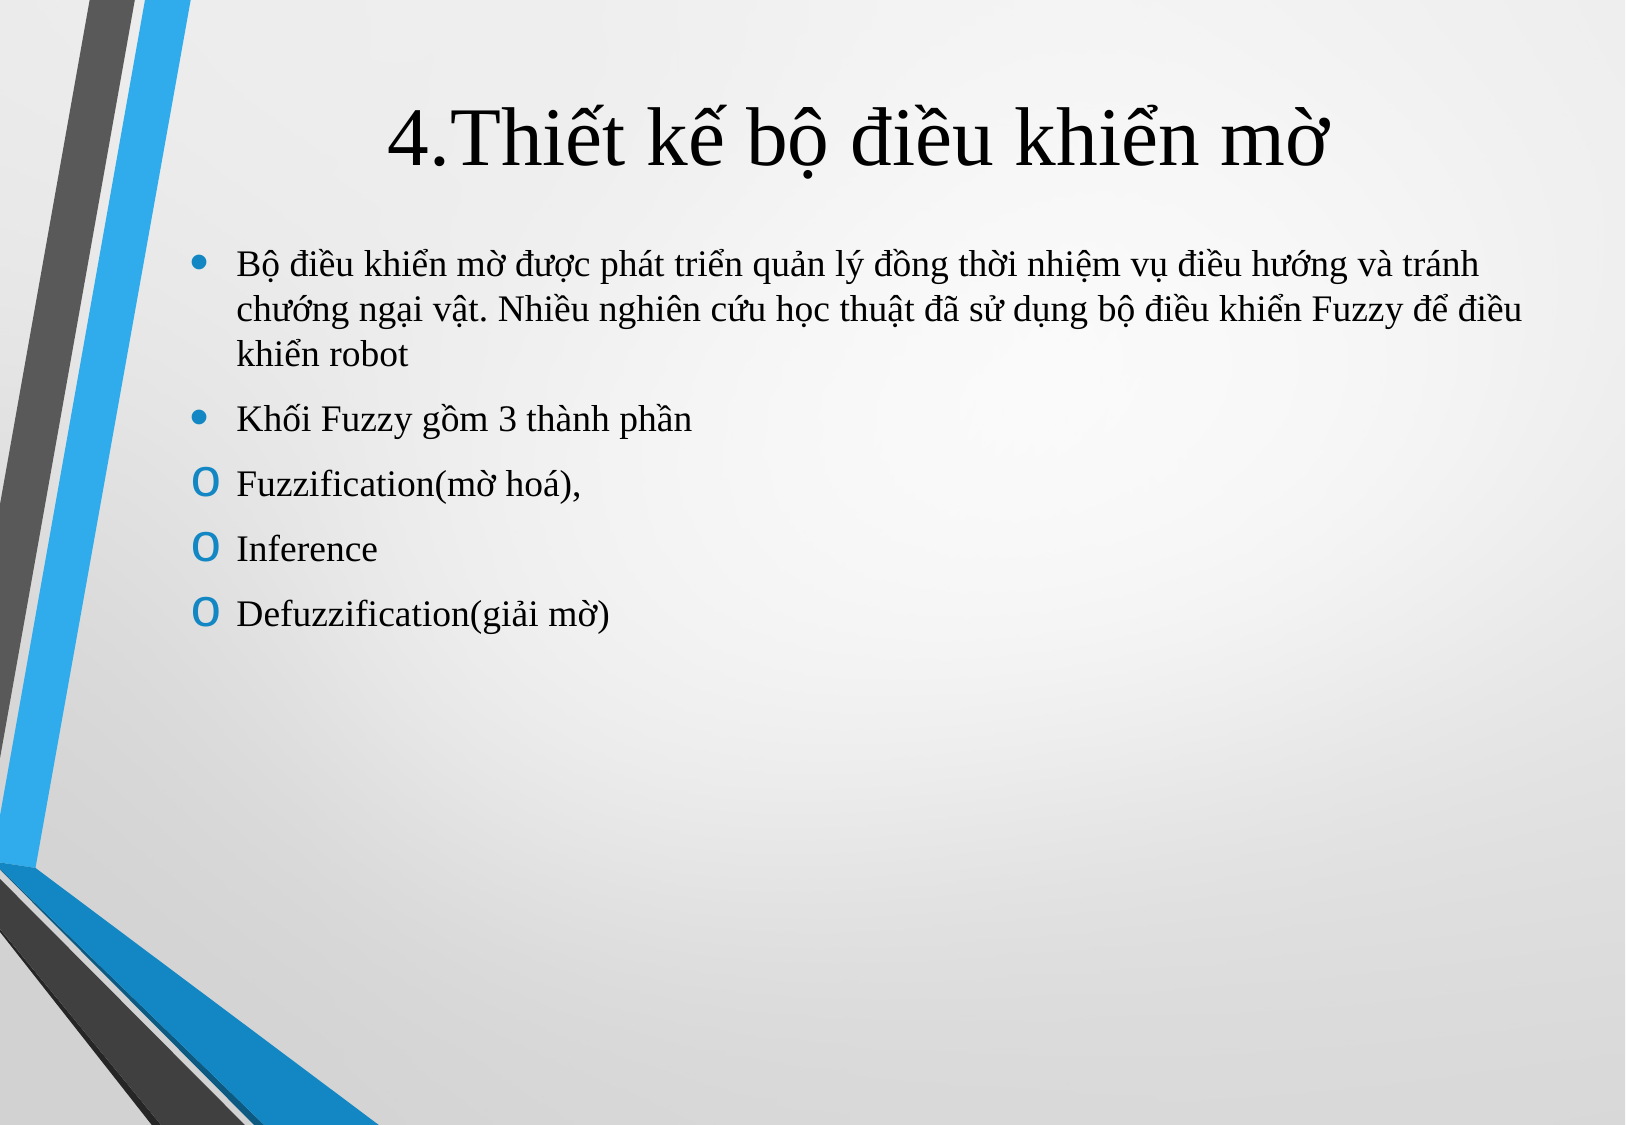

# 4.Thiết kế bộ điều khiển mờ
Bộ điều khiển mờ được phát triển quản lý đồng thời nhiệm vụ điều hướng và tránh chướng ngại vật. Nhiều nghiên cứu học thuật đã sử dụng bộ điều khiển Fuzzy để điều khiển robot
Khối Fuzzy gồm 3 thành phần
Fuzzification(mờ hoá),
Inference
Defuzzification(giải mờ)